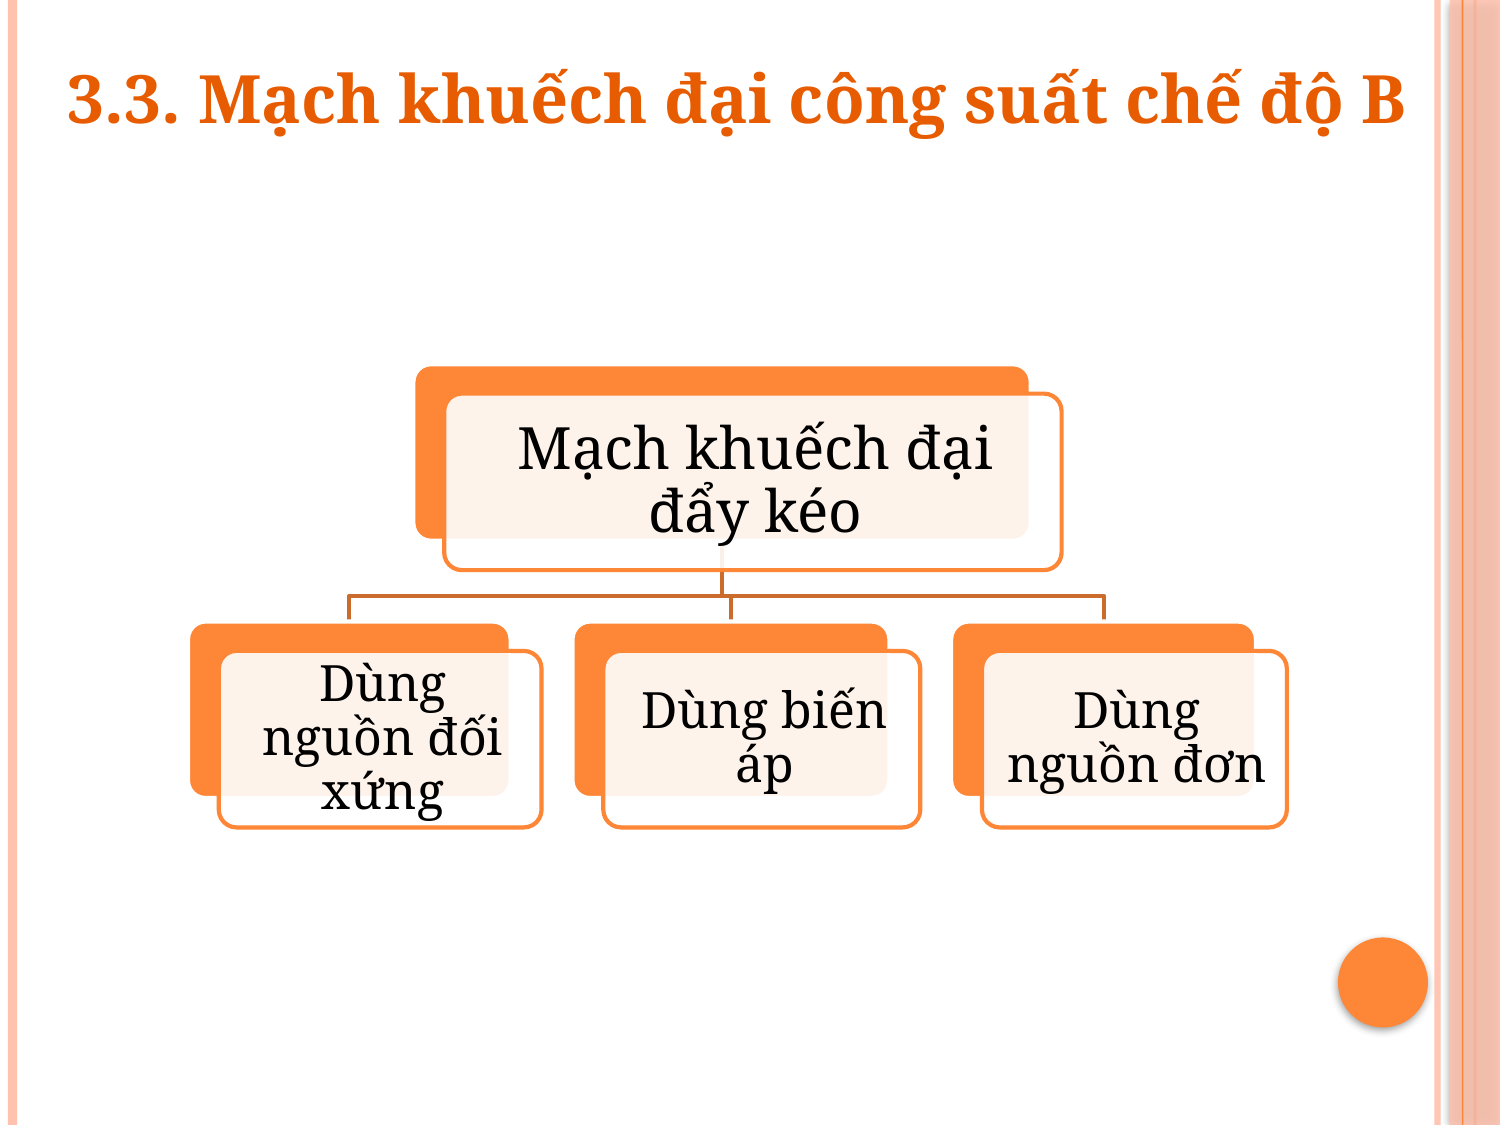

3.3. Mạch khuếch đại công suất chế độ B
Mạch khuếch đại đẩy kéo
Dùng nguồn đối xứng
Dùng biến áp
Dùng nguồn đơn